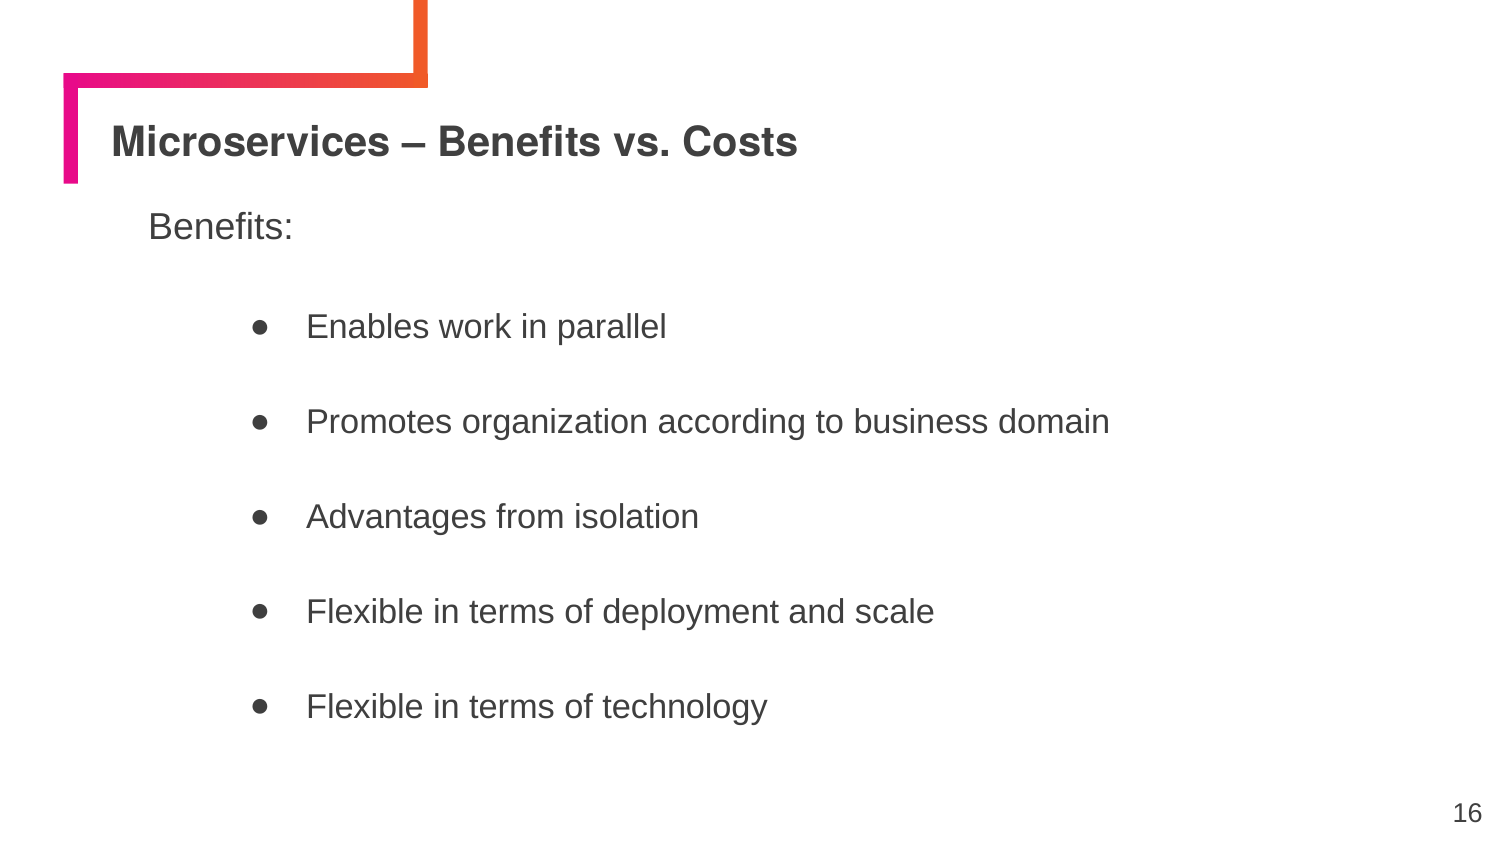

# Microservices – Benefits vs. Costs
Benefits:

Enables work in parallel

Promotes organization according to business domain

Advantages from isolation

Flexible in terms of deployment and scale

Flexible in terms of technology
16